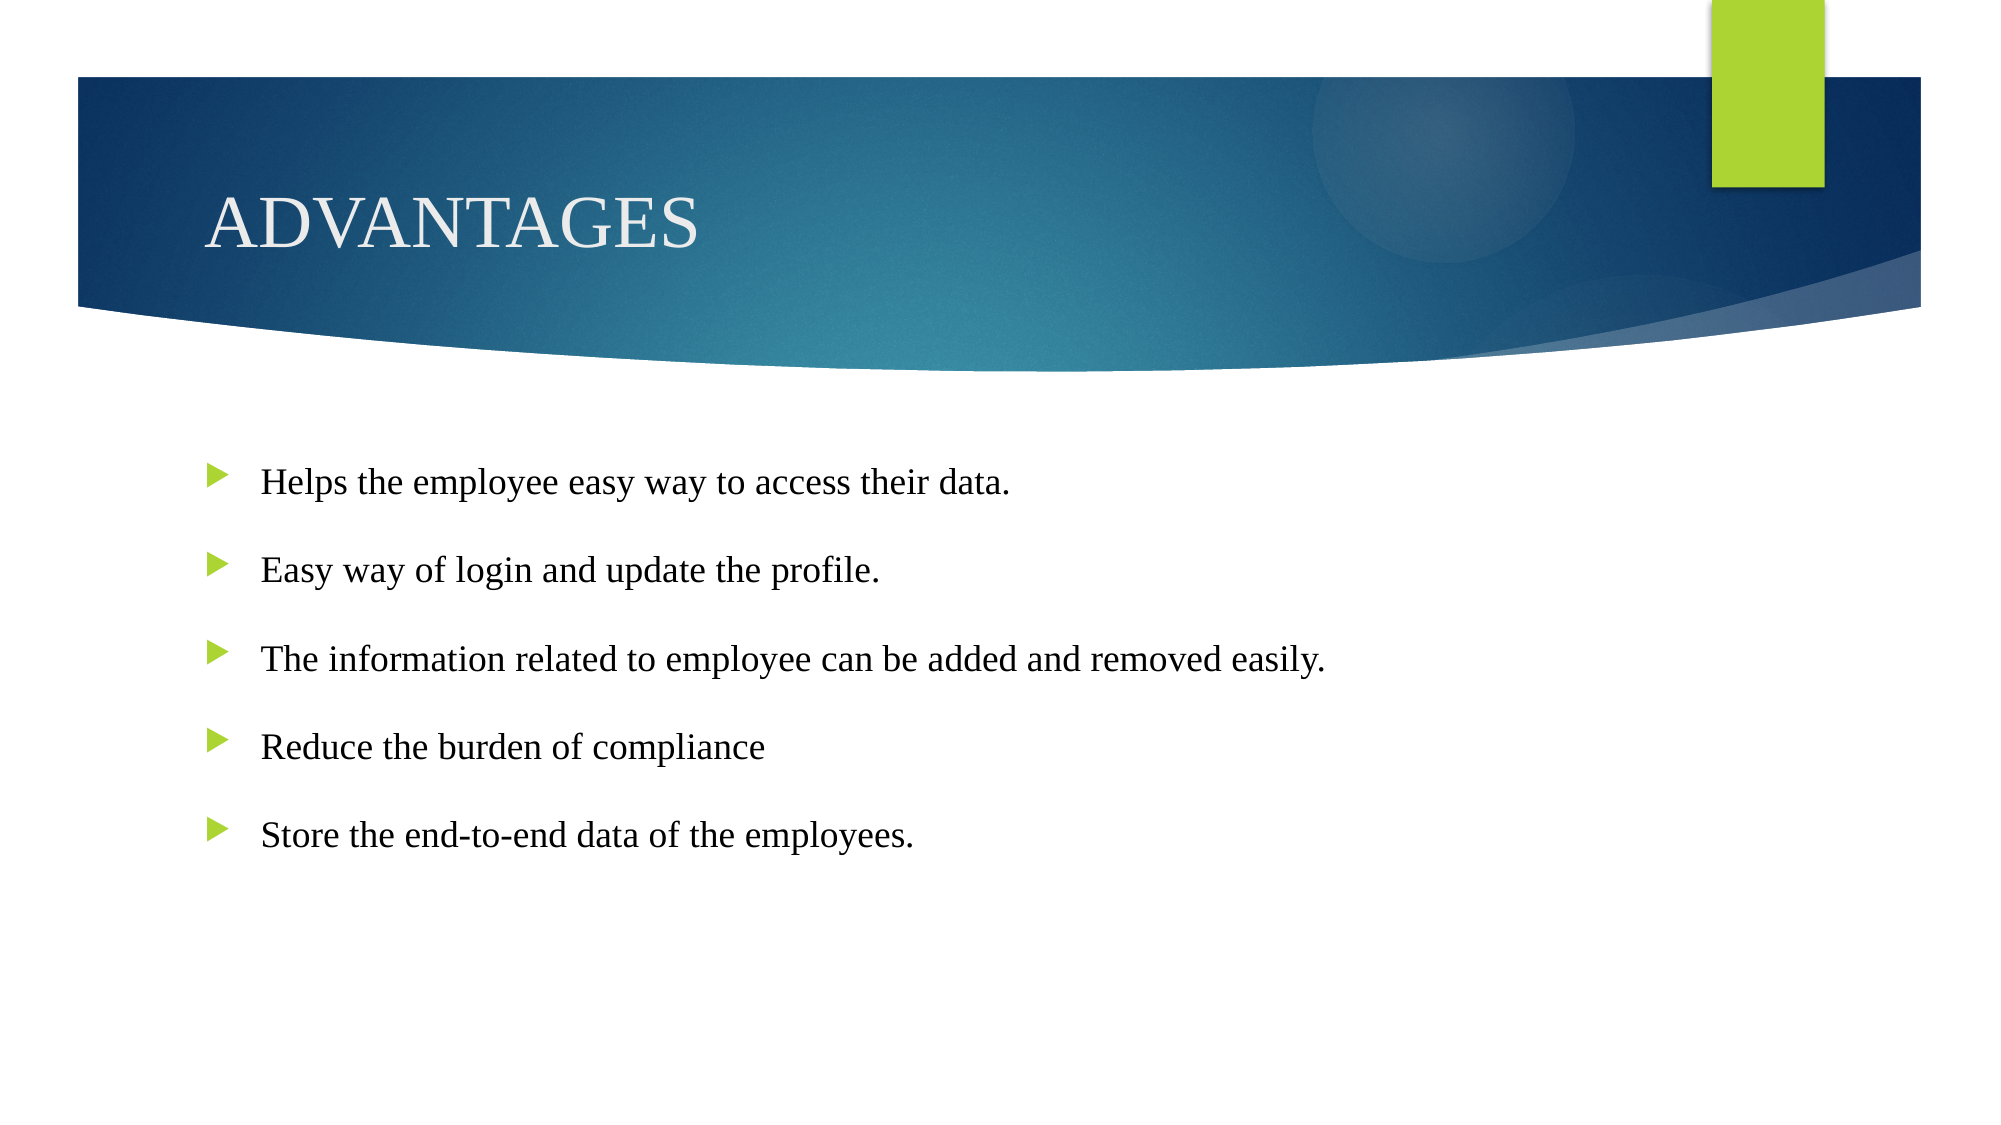

# ADVANTAGES
Helps the employee easy way to access their data.
Easy way of login and update the profile.
The information related to employee can be added and removed easily.
Reduce the burden of compliance
Store the end-to-end data of the employees.